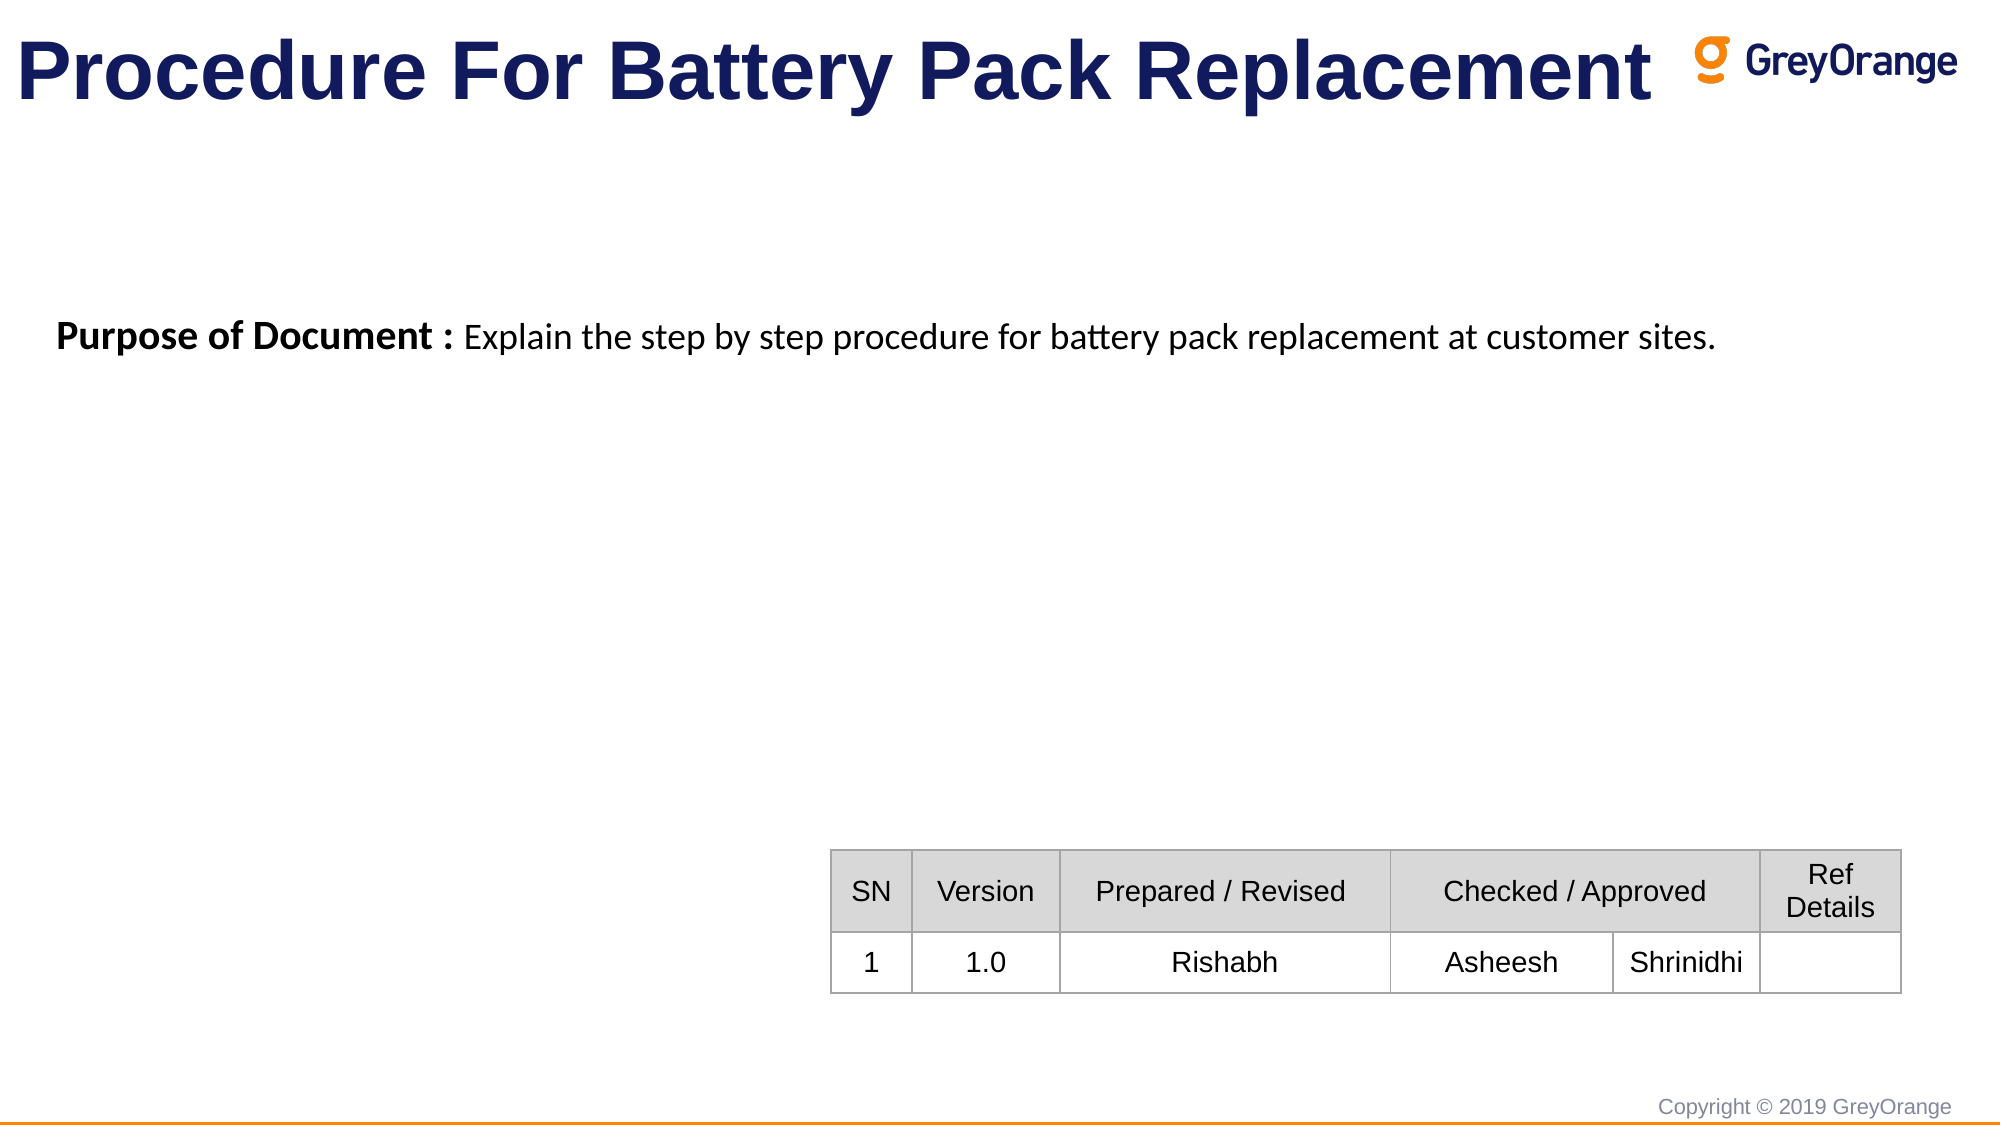

Procedure For Battery Pack Replacement
Purpose of Document : Explain the step by step procedure for battery pack replacement at customer sites.
| SN | Version | Prepared / Revised | Checked / Approved |  | Ref Details |
| --- | --- | --- | --- | --- | --- |
| 1 | 1.0 | Rishabh | Asheesh | Shrinidhi |  |